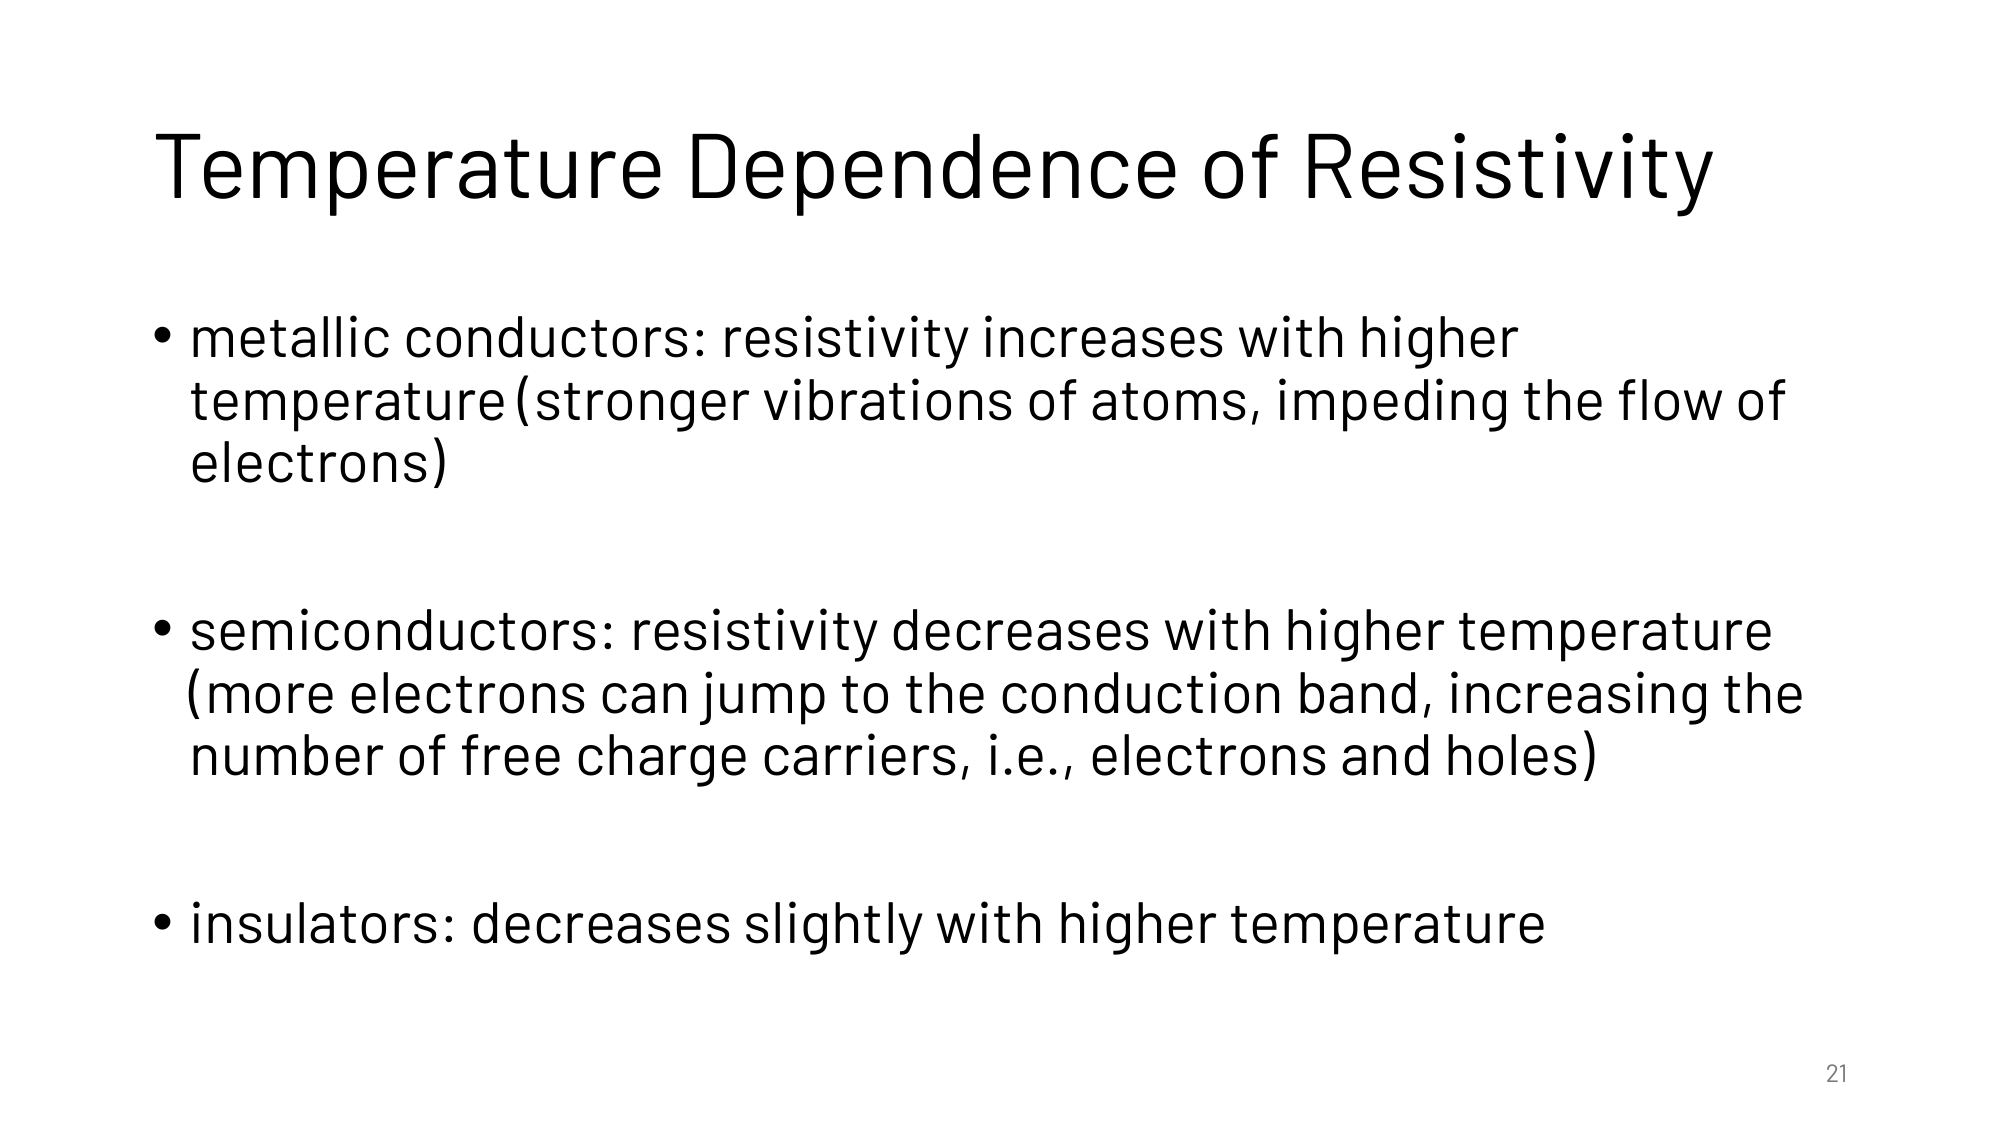

# Temperature Dependence of Resistivity
metallic conductors: resistivity increases with higher temperature (stronger vibrations of atoms, impeding the flow of electrons)

semiconductors: resistivity decreases with higher temperature (more electrons can jump to the conduction band, increasing the number of free charge carriers, i.e., electrons and holes)

insulators: decreases slightly with higher temperature
21